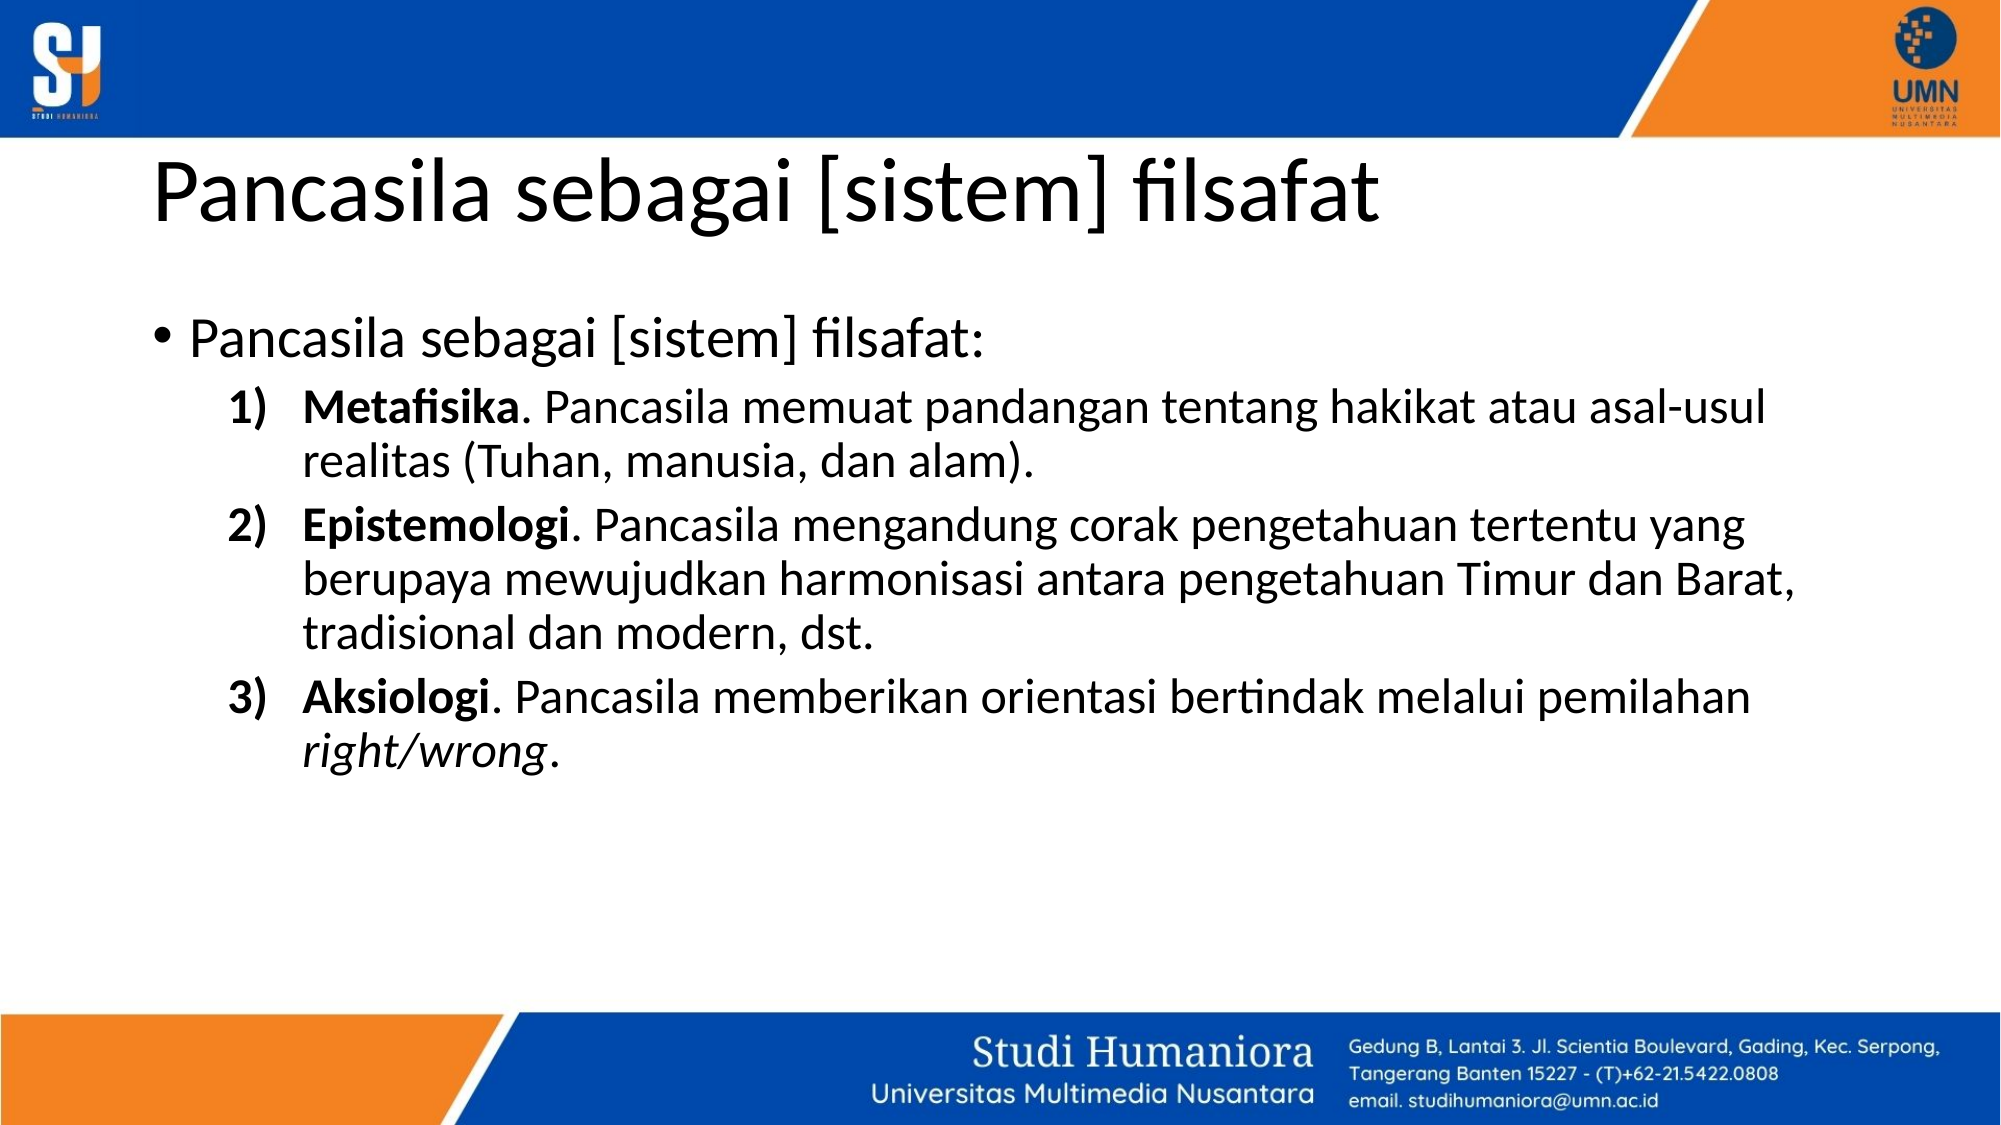

# Pancasila sebagai [sistem] filsafat
Pancasila sebagai [sistem] filsafat:
Metafisika. Pancasila memuat pandangan tentang hakikat atau asal-usul realitas (Tuhan, manusia, dan alam).
Epistemologi. Pancasila mengandung corak pengetahuan tertentu yang berupaya mewujudkan harmonisasi antara pengetahuan Timur dan Barat, tradisional dan modern, dst.
Aksiologi. Pancasila memberikan orientasi bertindak melalui pemilahan right/wrong.